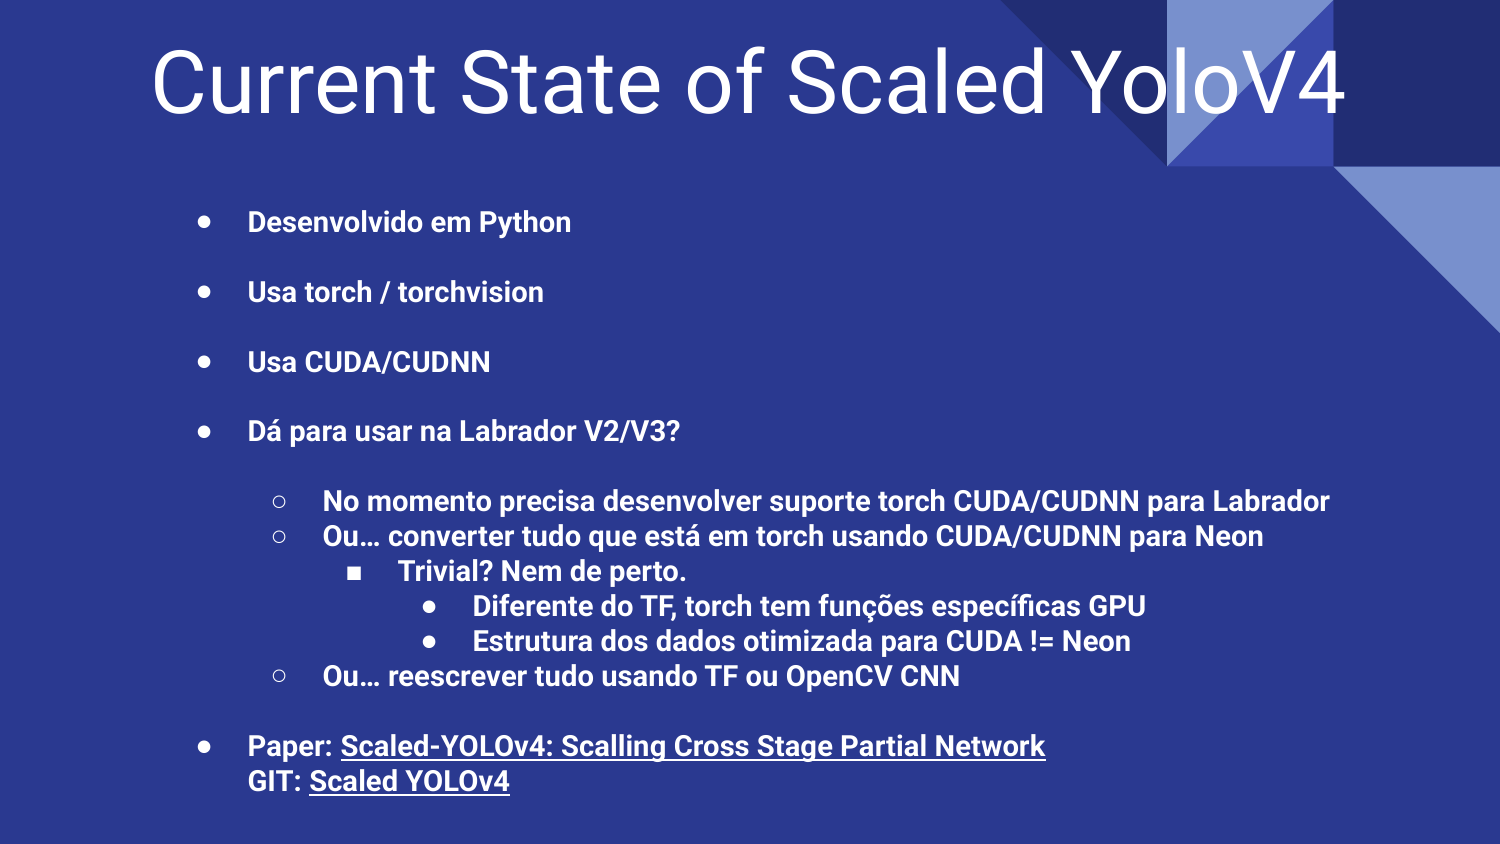

# Current State of Scaled YoloV4
Desenvolvido em Python
Usa torch / torchvision
Usa CUDA/CUDNN
Dá para usar na Labrador V2/V3?
No momento precisa desenvolver suporte torch CUDA/CUDNN para Labrador
Ou… converter tudo que está em torch usando CUDA/CUDNN para Neon
Trivial? Nem de perto.
Diferente do TF, torch tem funções específicas GPU
Estrutura dos dados otimizada para CUDA != Neon
Ou… reescrever tudo usando TF ou OpenCV CNN
Paper: Scaled-YOLOv4: Scalling Cross Stage Partial Network
GIT: Scaled YOLOv4